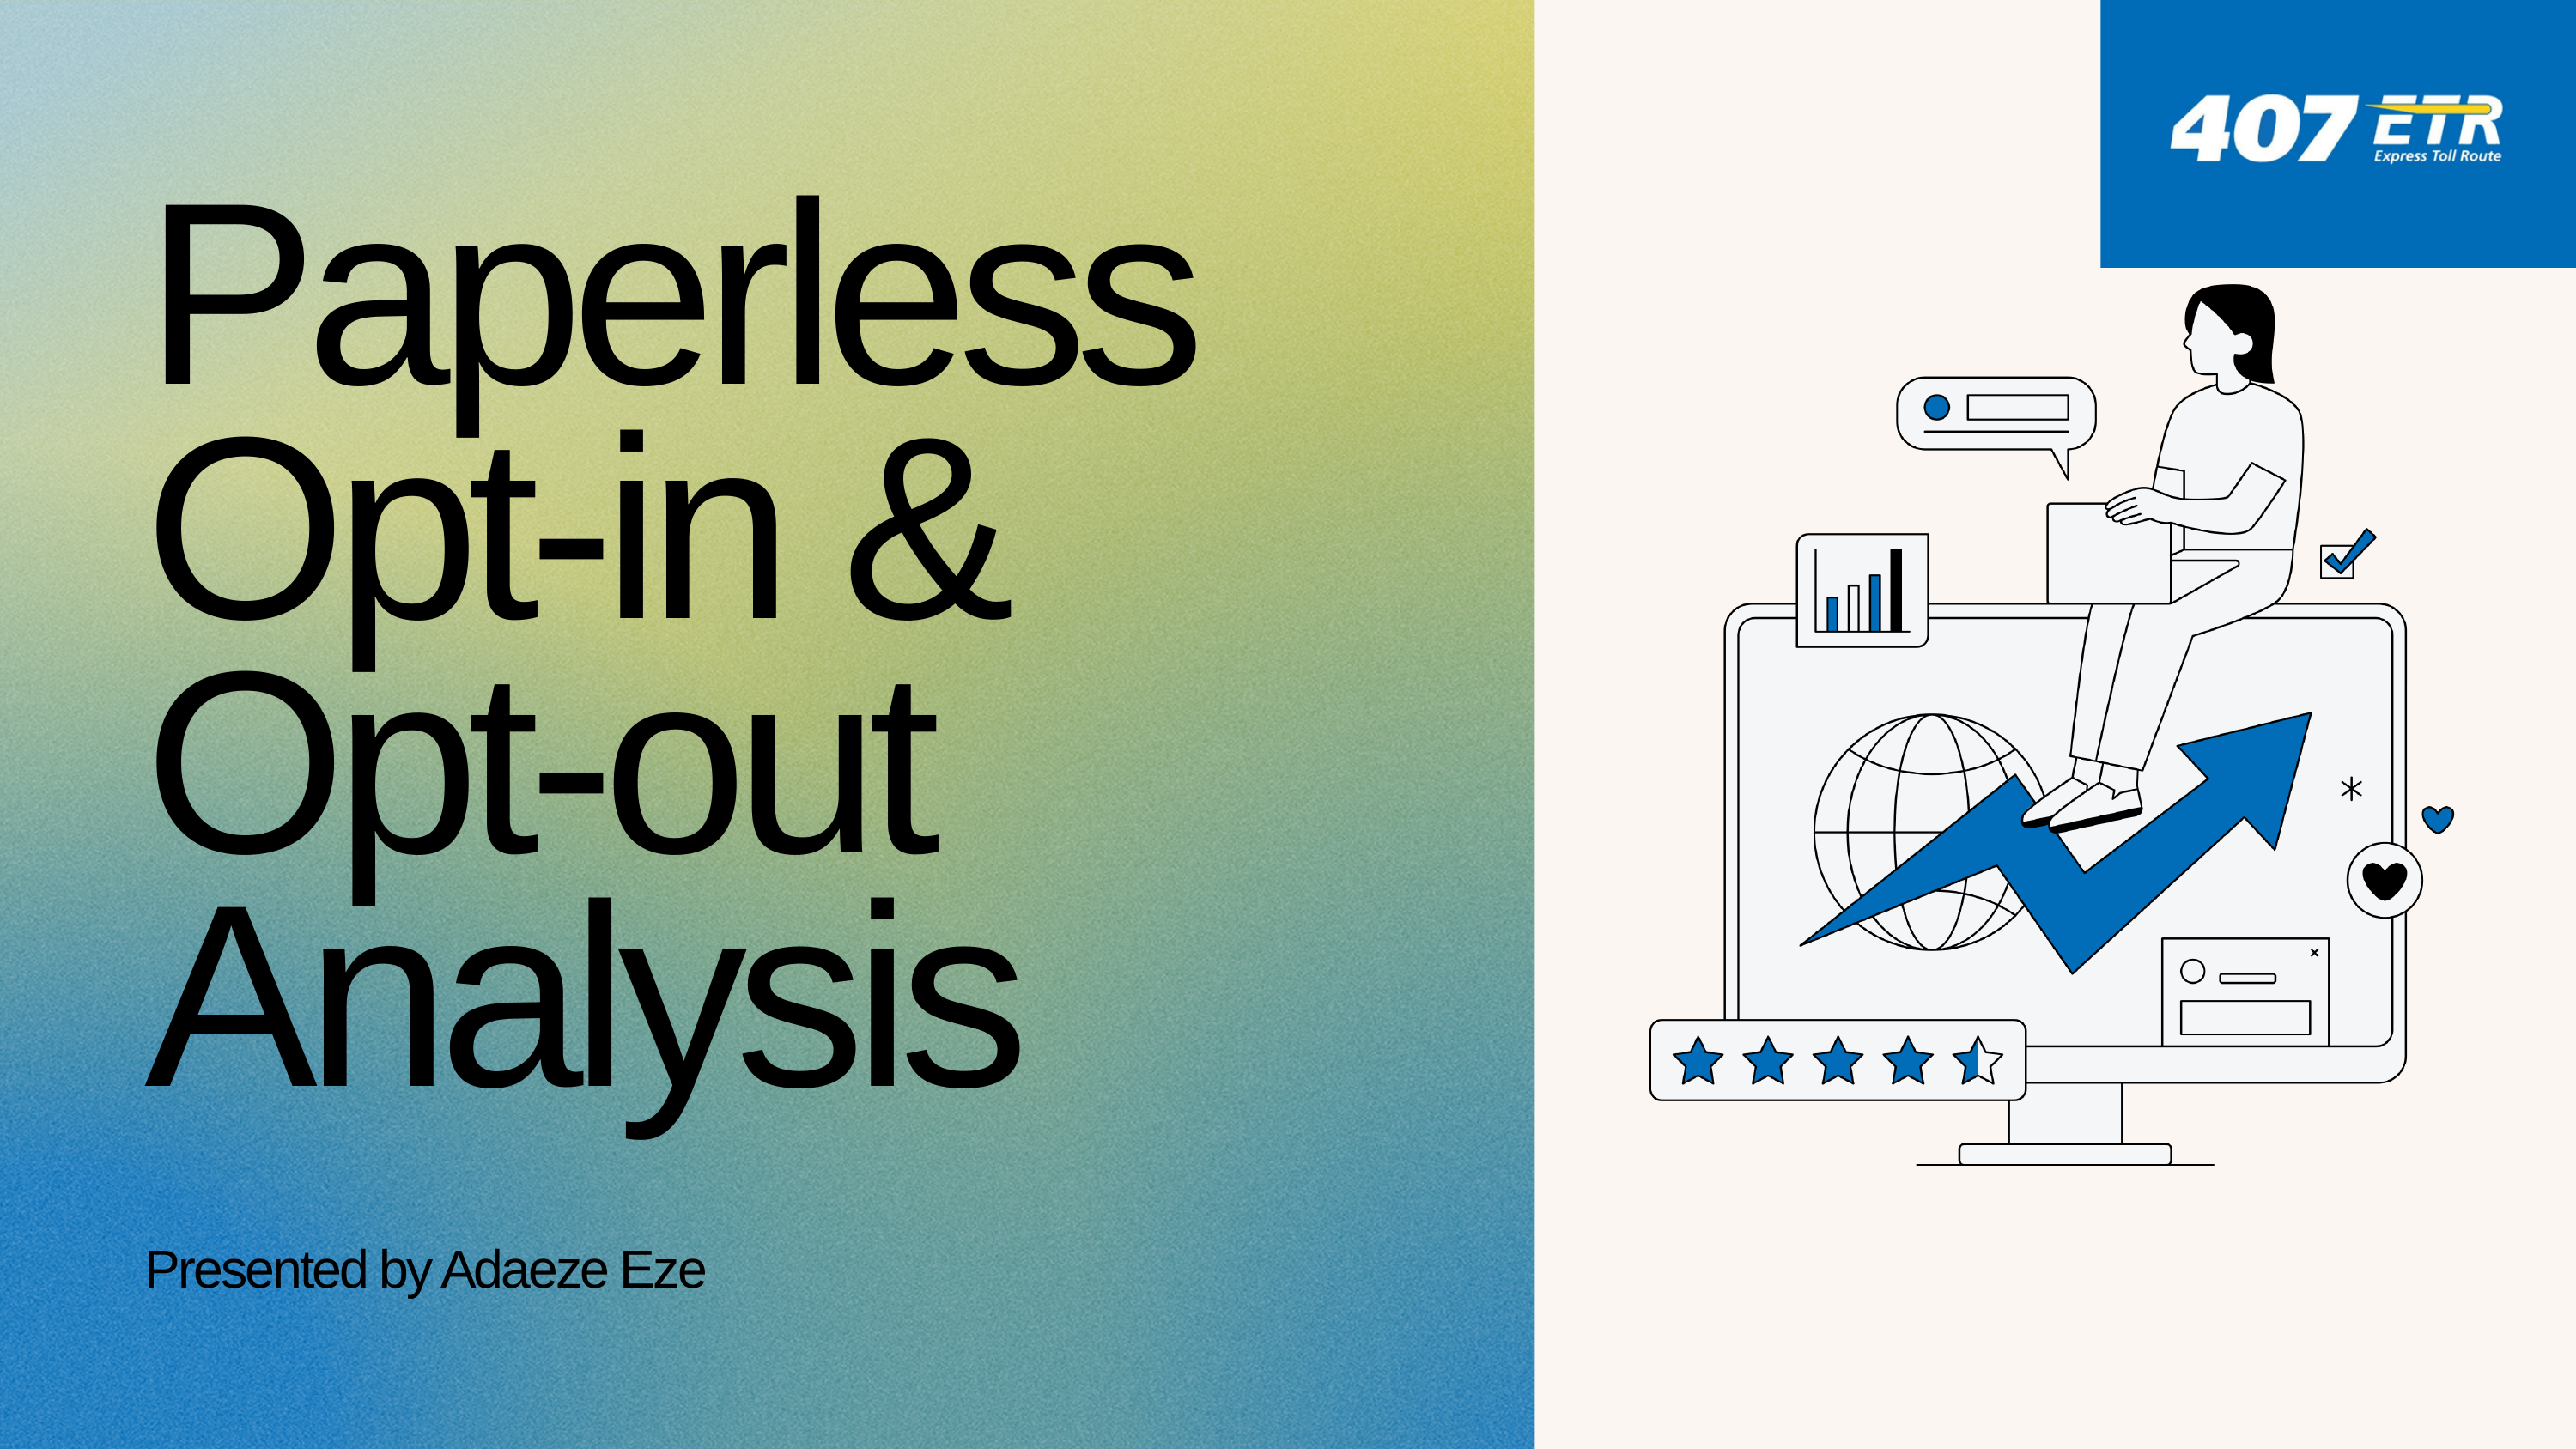

Paperless Opt-in & Opt-out Analysis

Presented by Adaeze Eze